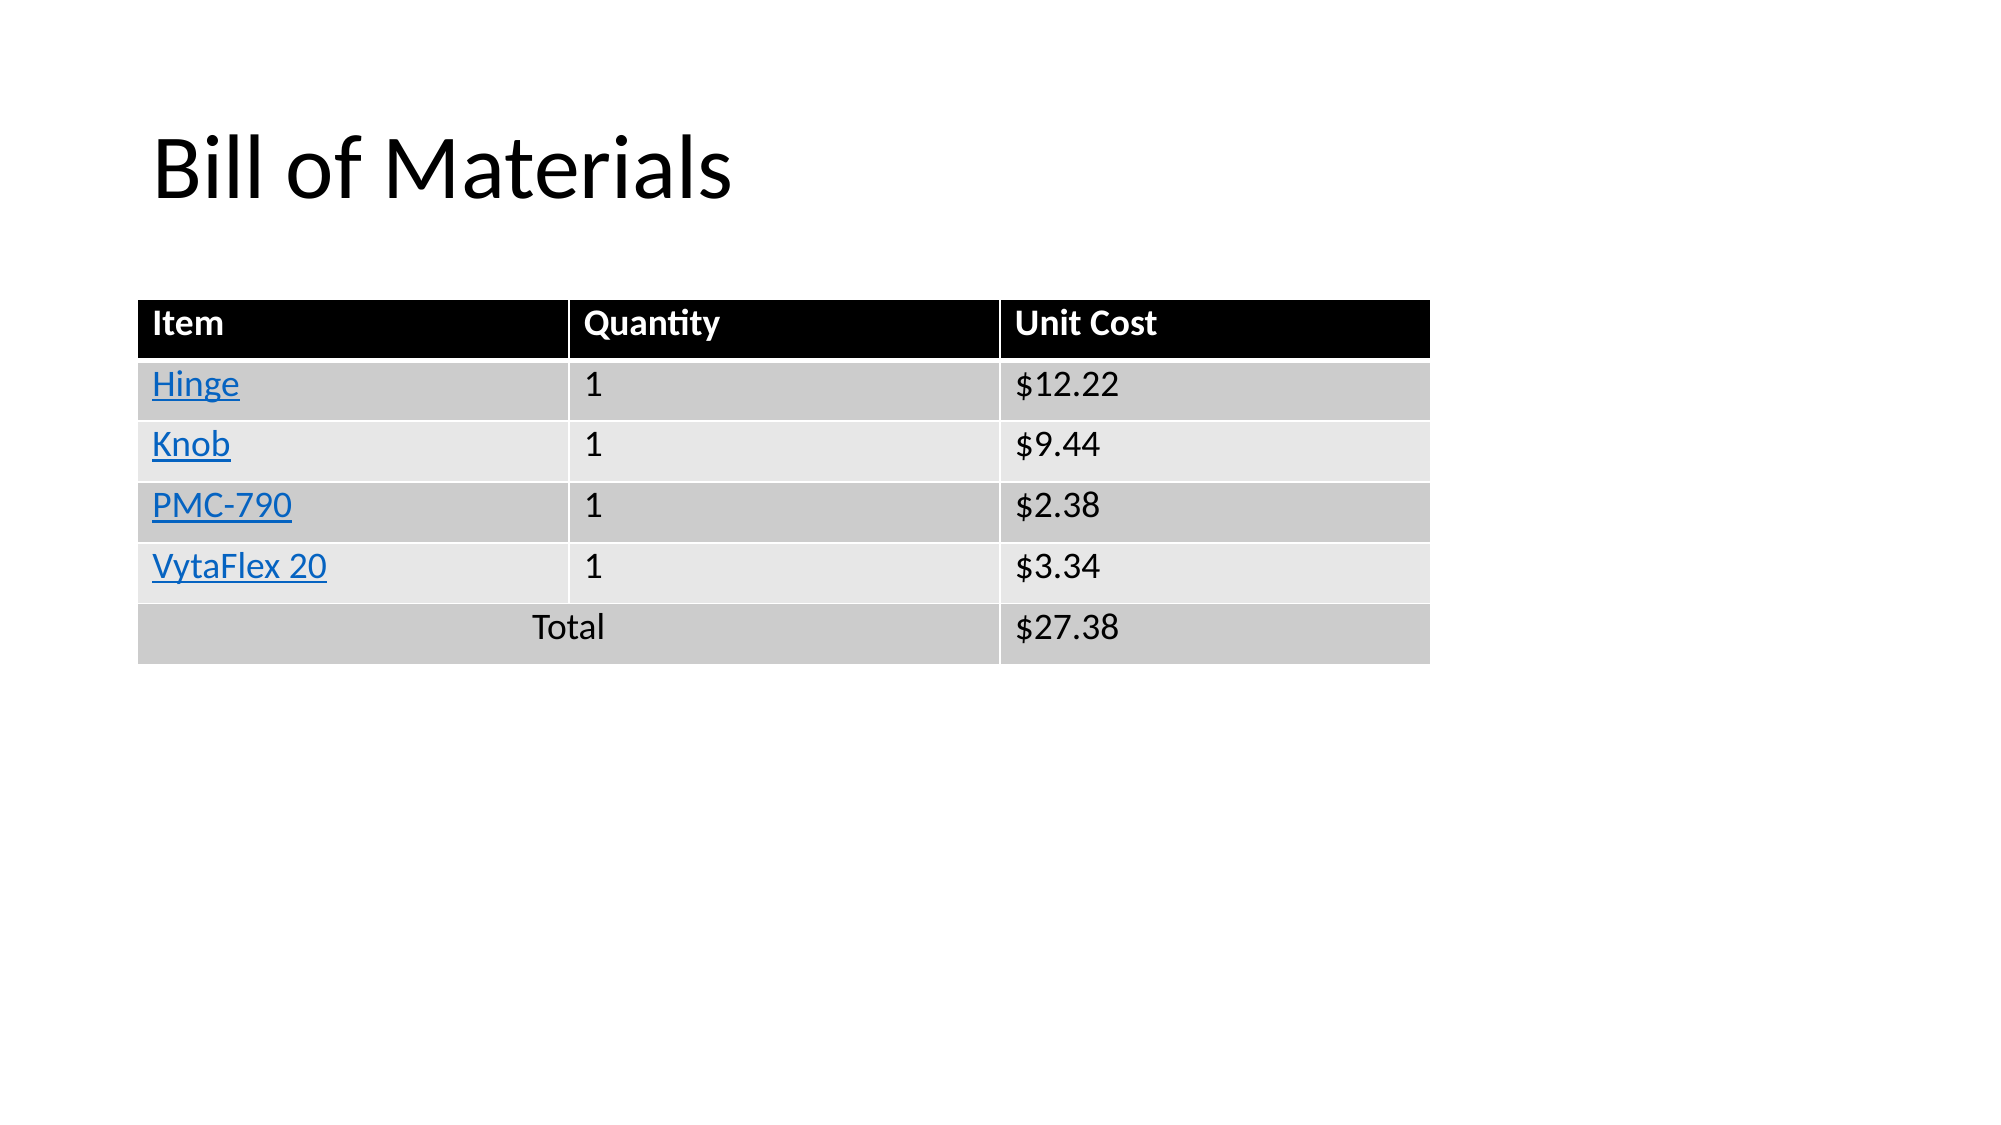

# Bill of Materials
| Item | Quantity | Unit Cost |
| --- | --- | --- |
| Hinge | 1 | $12.22 |
| Knob | 1 | $9.44 |
| PMC-790 | 1 | $2.38 |
| VytaFlex 20 | 1 | $3.34 |
| Total |  | $27.38 |